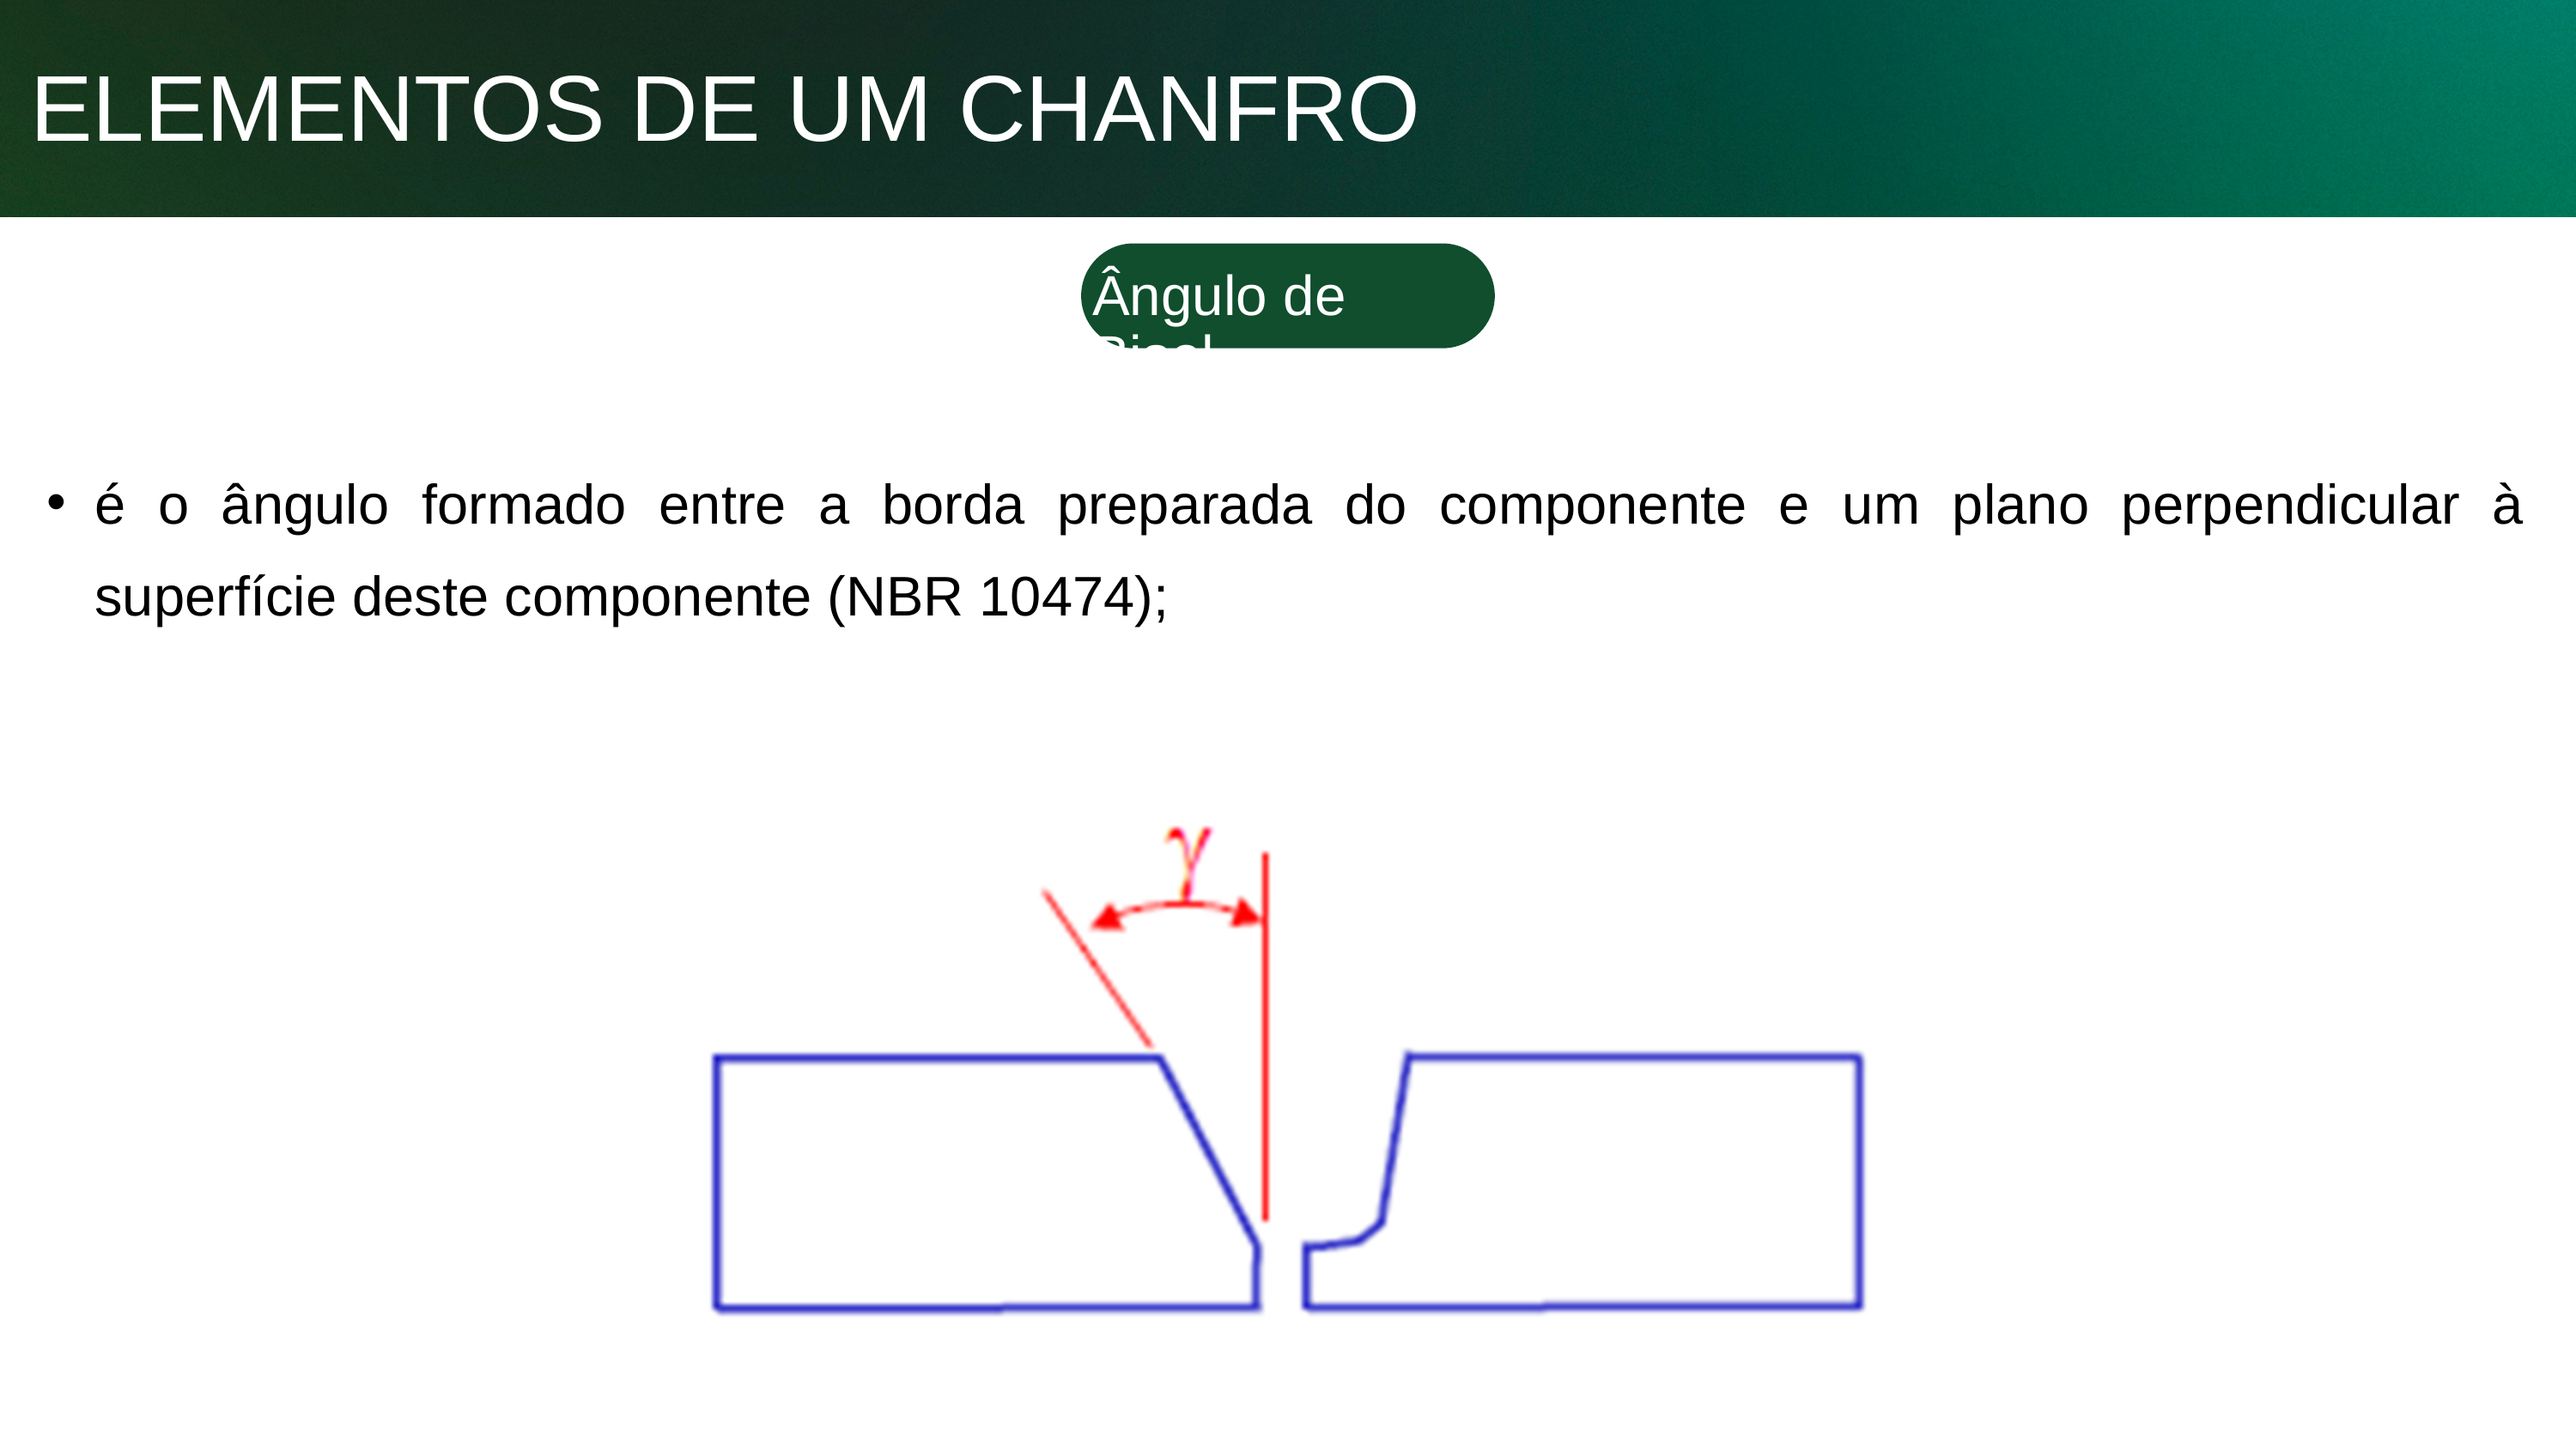

ELEMENTOS DE UM CHANFRO

Ângulo de Bisel
é o ângulo formado entre a borda preparada do componente e um plano perpendicular à superfície deste componente (NBR 10474);